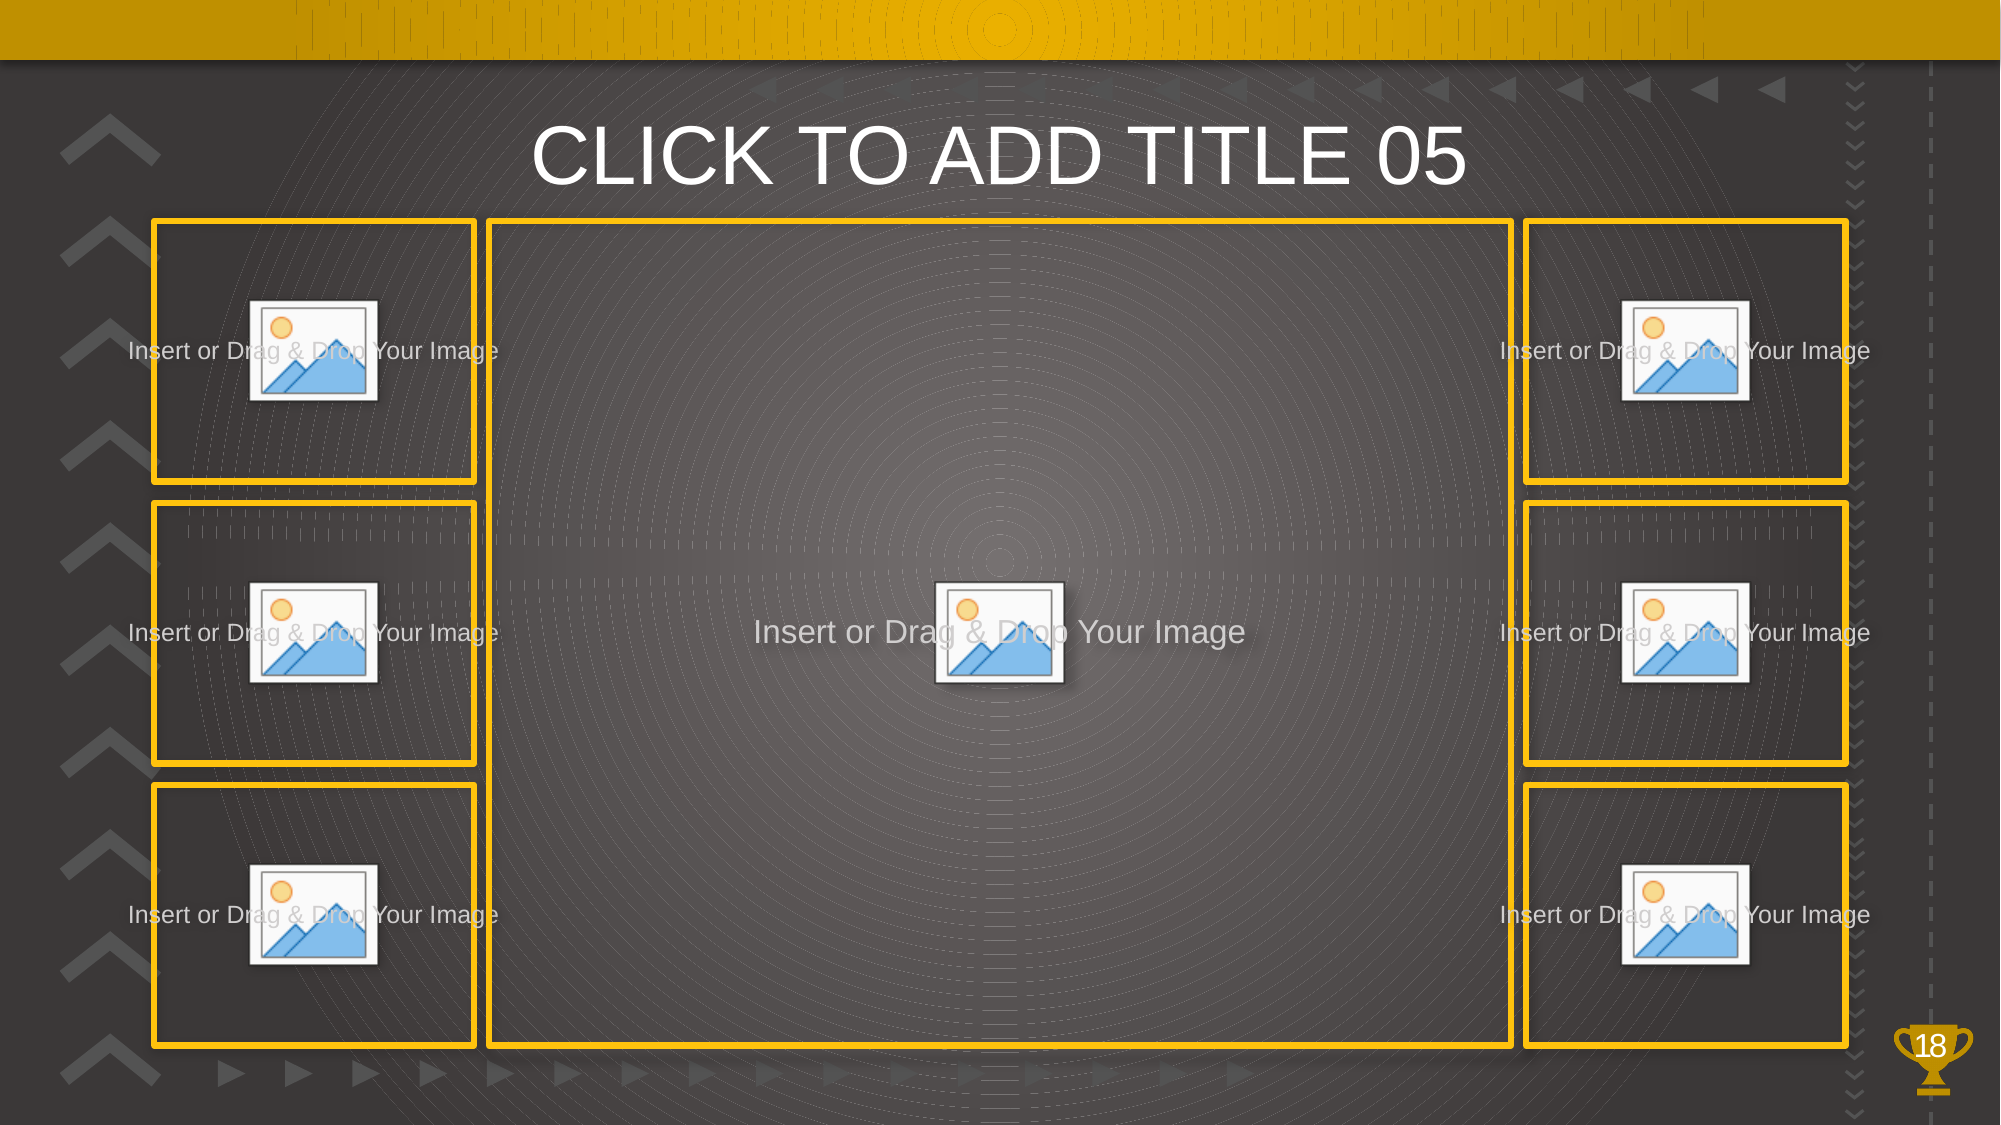

# CLICK TO ADD TITLE 05

18